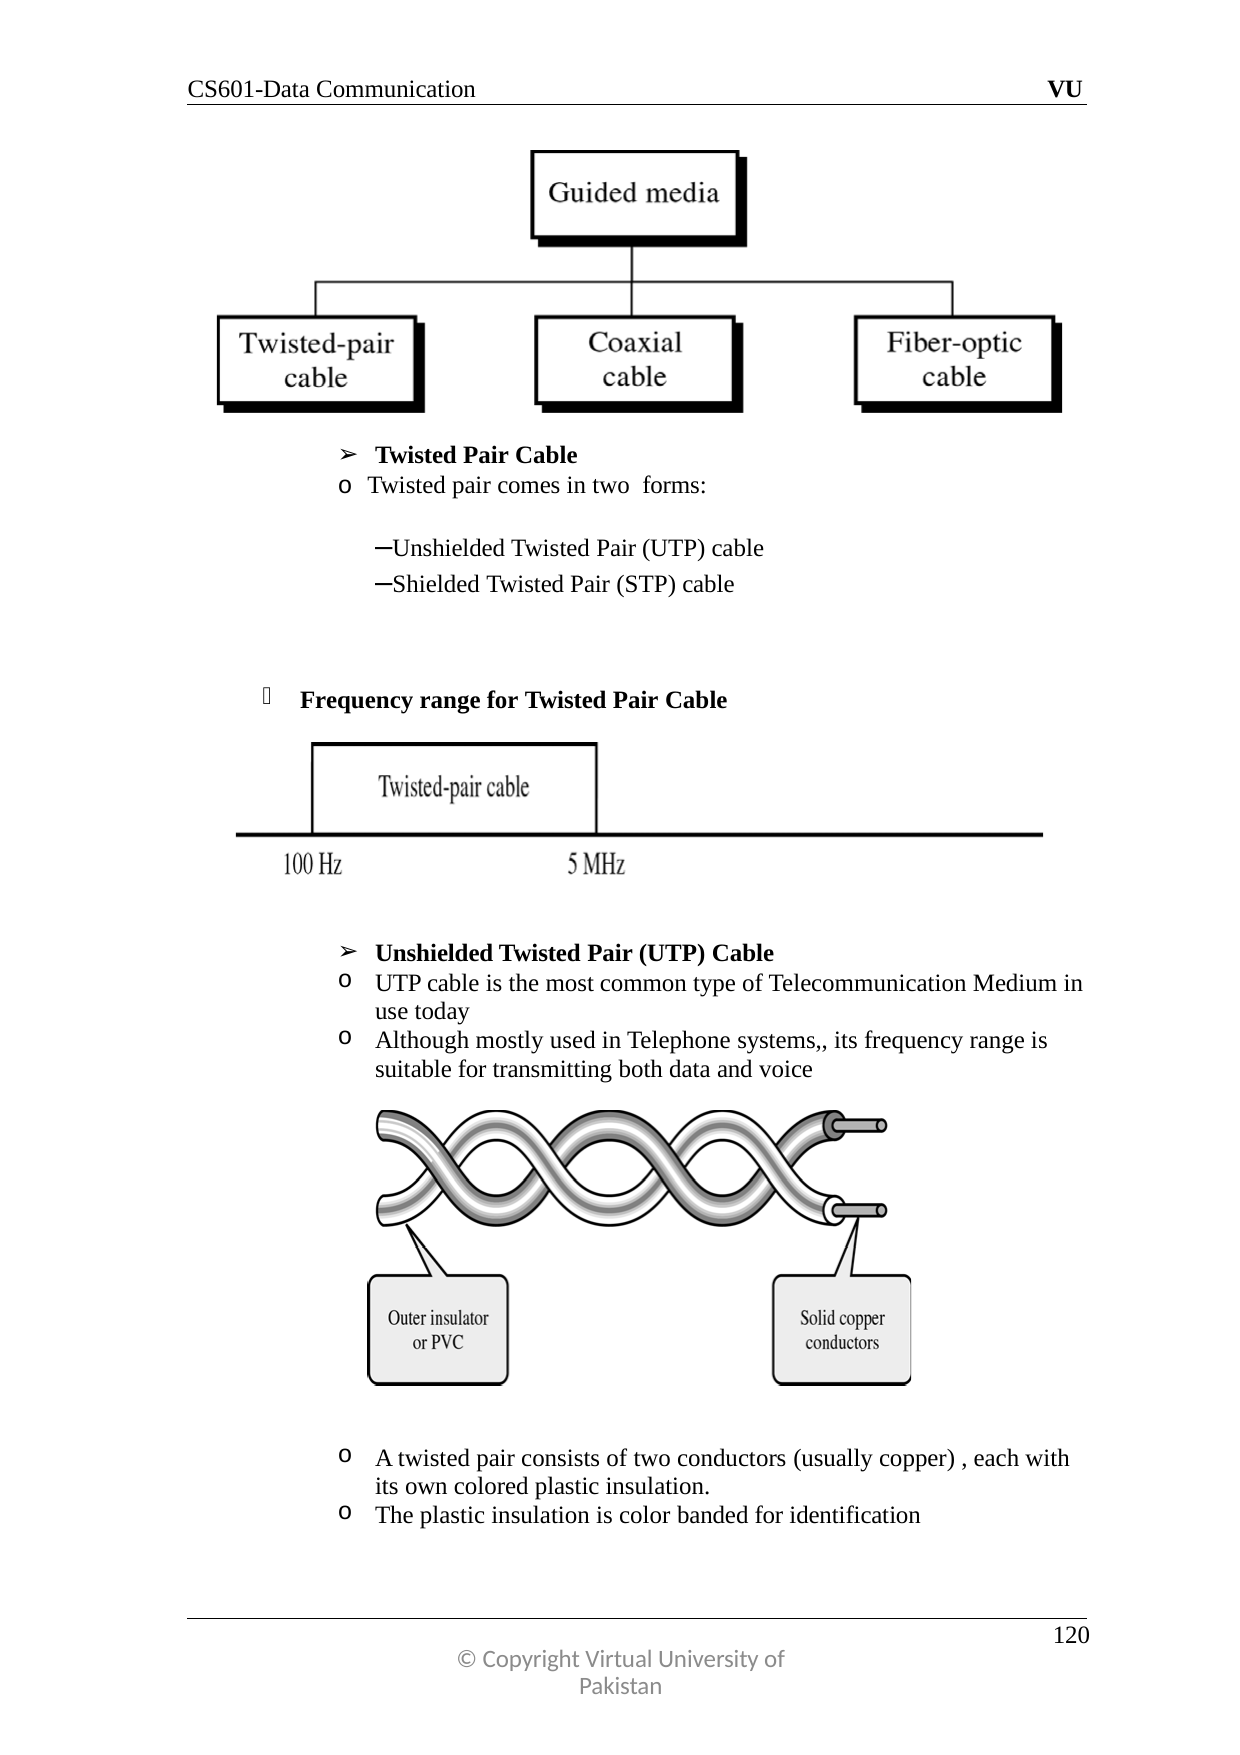

CS601-Data Communication
VU

Twisted Pair Cable
o Twisted pair comes in two forms:

–Unshielded Twisted Pair (UTP) cable
–Shielded Twisted Pair (STP) cable
Frequency range for Twisted Pair Cable

Unshielded Twisted Pair (UTP) Cable
UTP cable is the most common type of Telecommunication Medium in  use today
Although mostly used in Telephone systems,, its frequency range is  suitable for transmitting both data and voice

A twisted pair consists of two conductors (usually copper) , each with  its own colored plastic insulation.
The plastic insulation is color banded for identification

120
© Copyright Virtual University of Pakistan